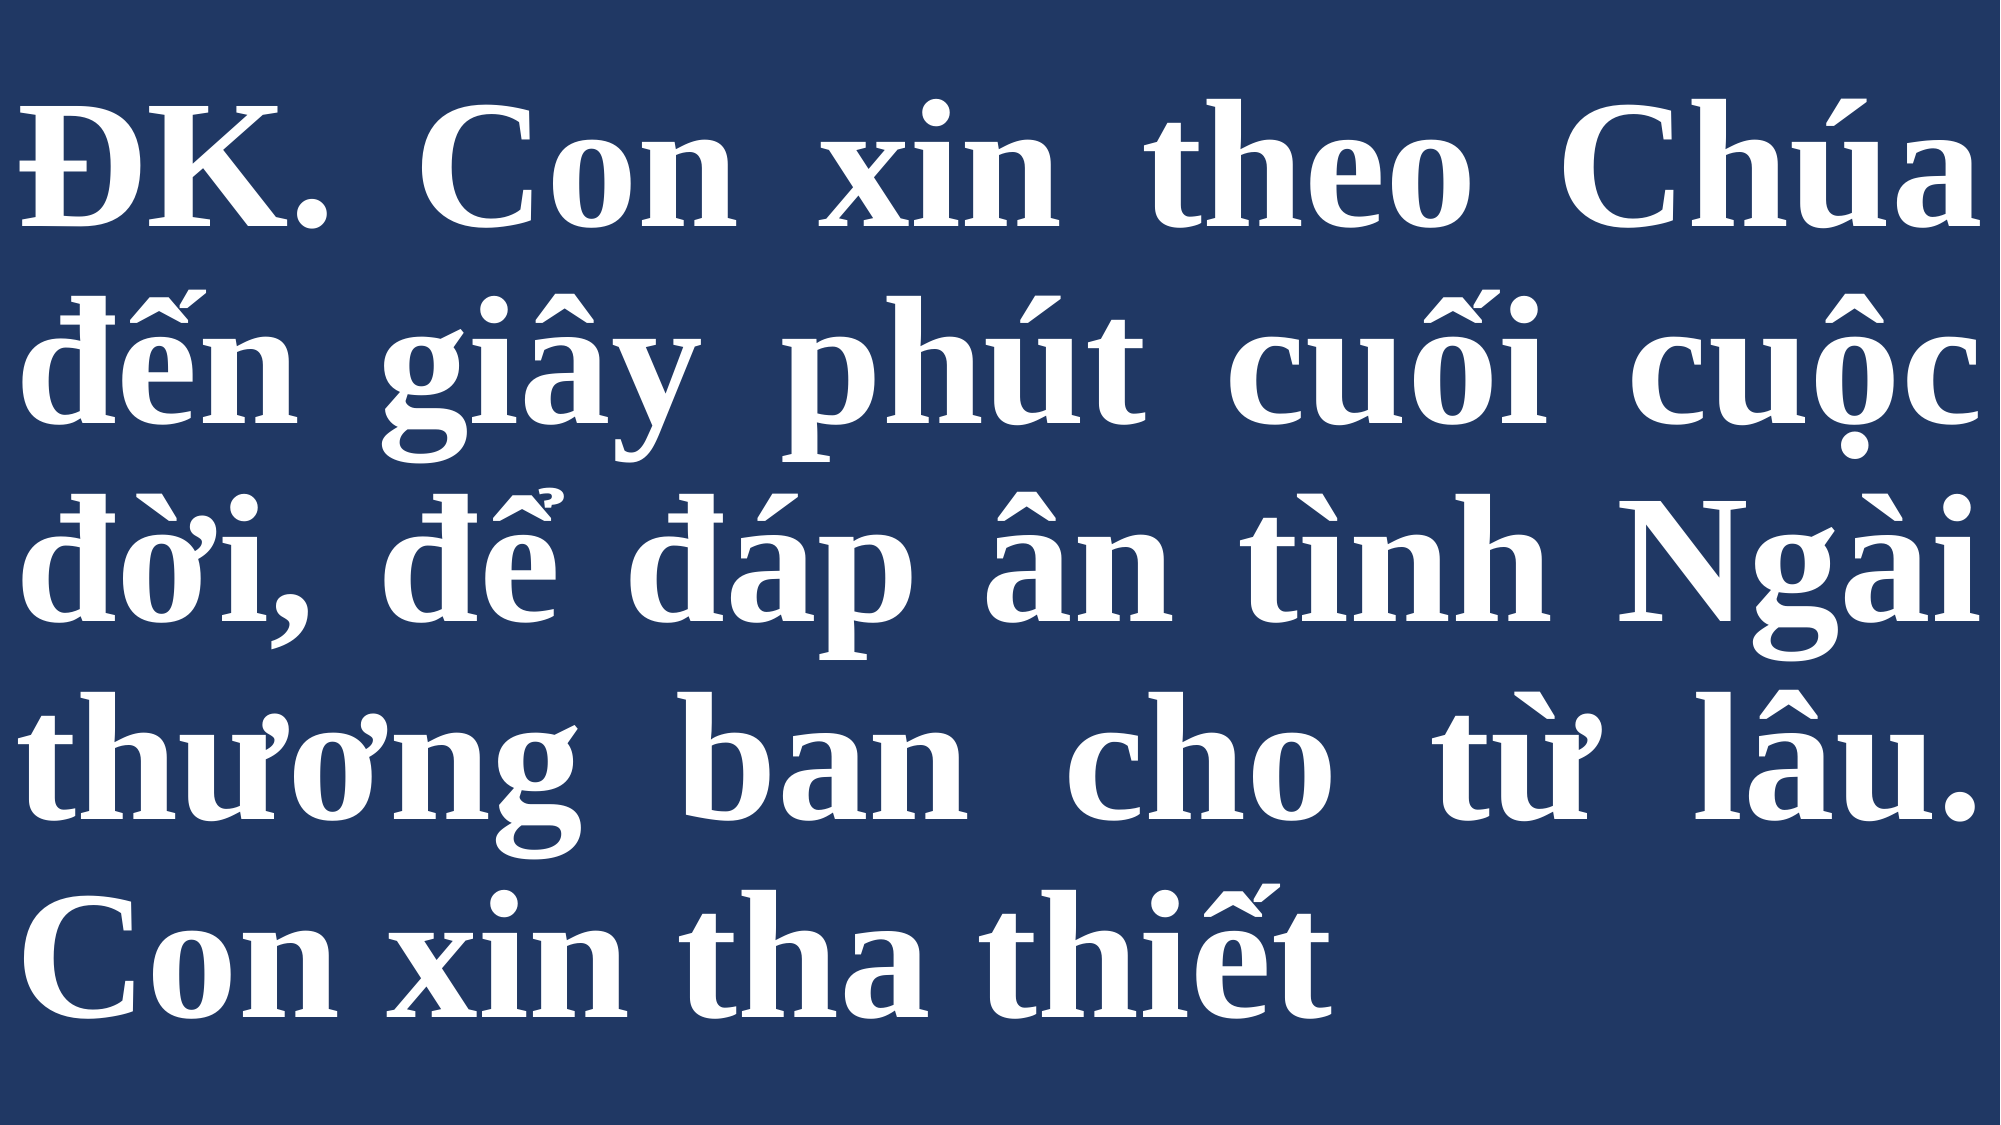

# ĐK. Con xin theo Chúa đến giây phút cuối cuộc đời, để đáp ân tình Ngài thương ban cho từ lâu. Con xin tha thiết